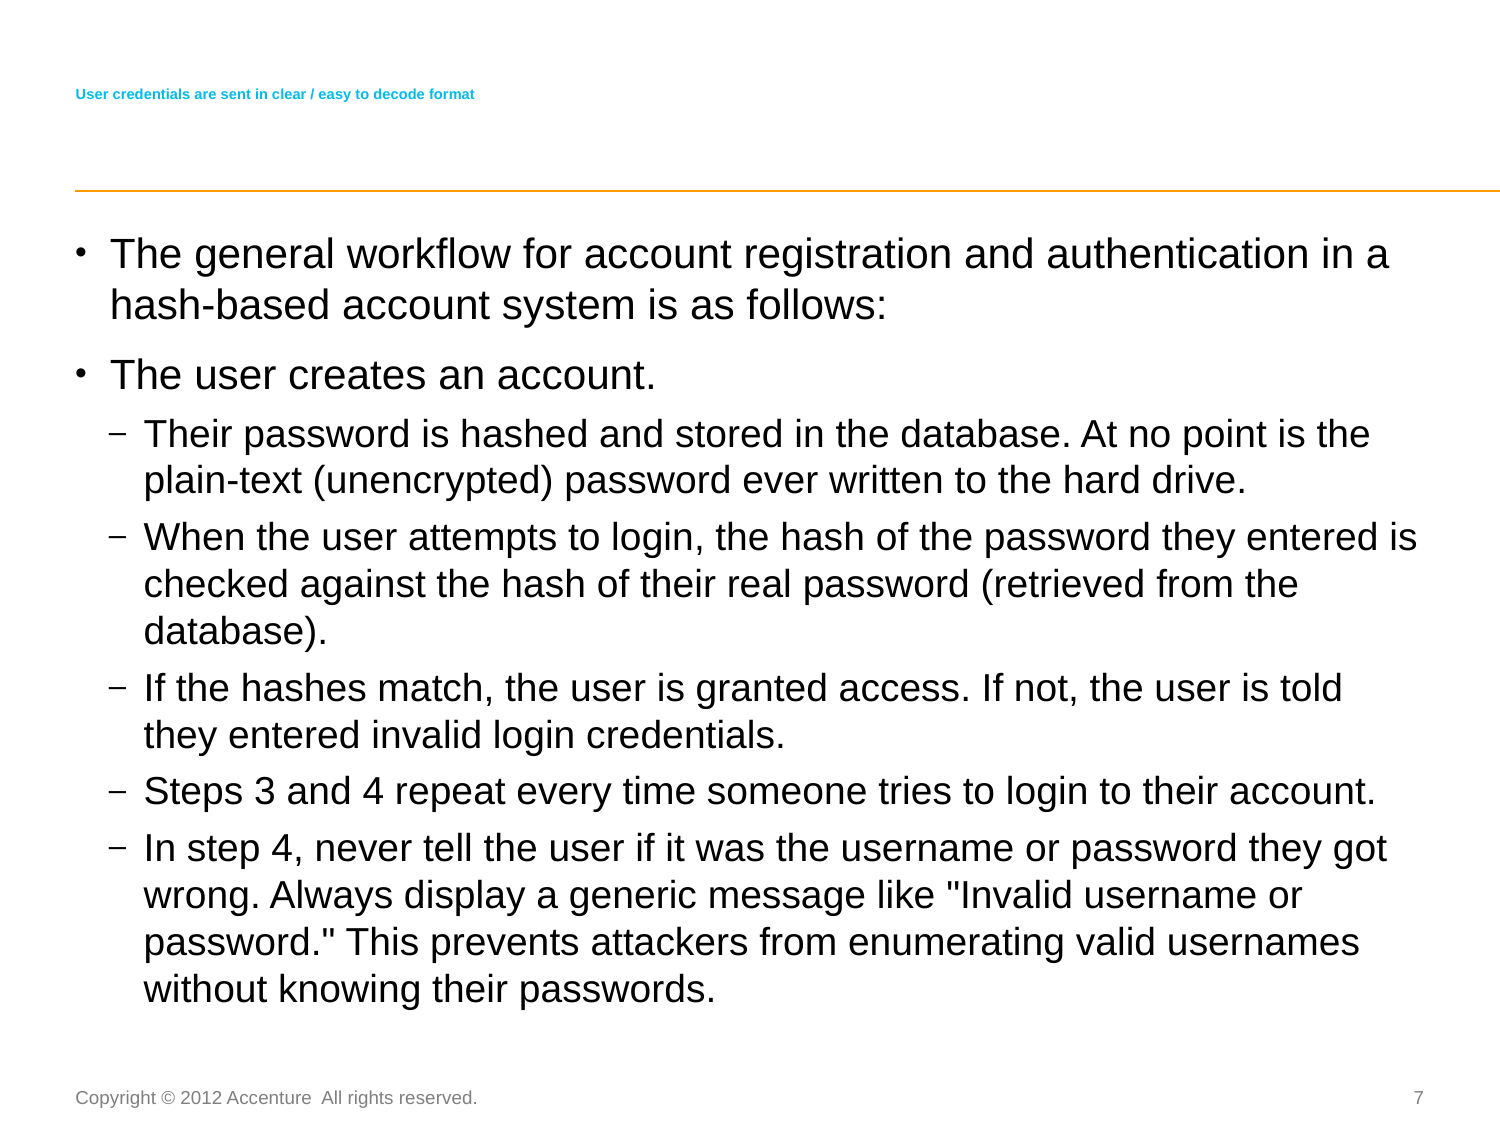

# User credentials are sent in clear / easy to decode format
The general workflow for account registration and authentication in a hash-based account system is as follows:
The user creates an account.
Their password is hashed and stored in the database. At no point is the plain-text (unencrypted) password ever written to the hard drive.
When the user attempts to login, the hash of the password they entered is checked against the hash of their real password (retrieved from the database).
If the hashes match, the user is granted access. If not, the user is told they entered invalid login credentials.
Steps 3 and 4 repeat every time someone tries to login to their account.
In step 4, never tell the user if it was the username or password they got wrong. Always display a generic message like "Invalid username or password." This prevents attackers from enumerating valid usernames without knowing their passwords.